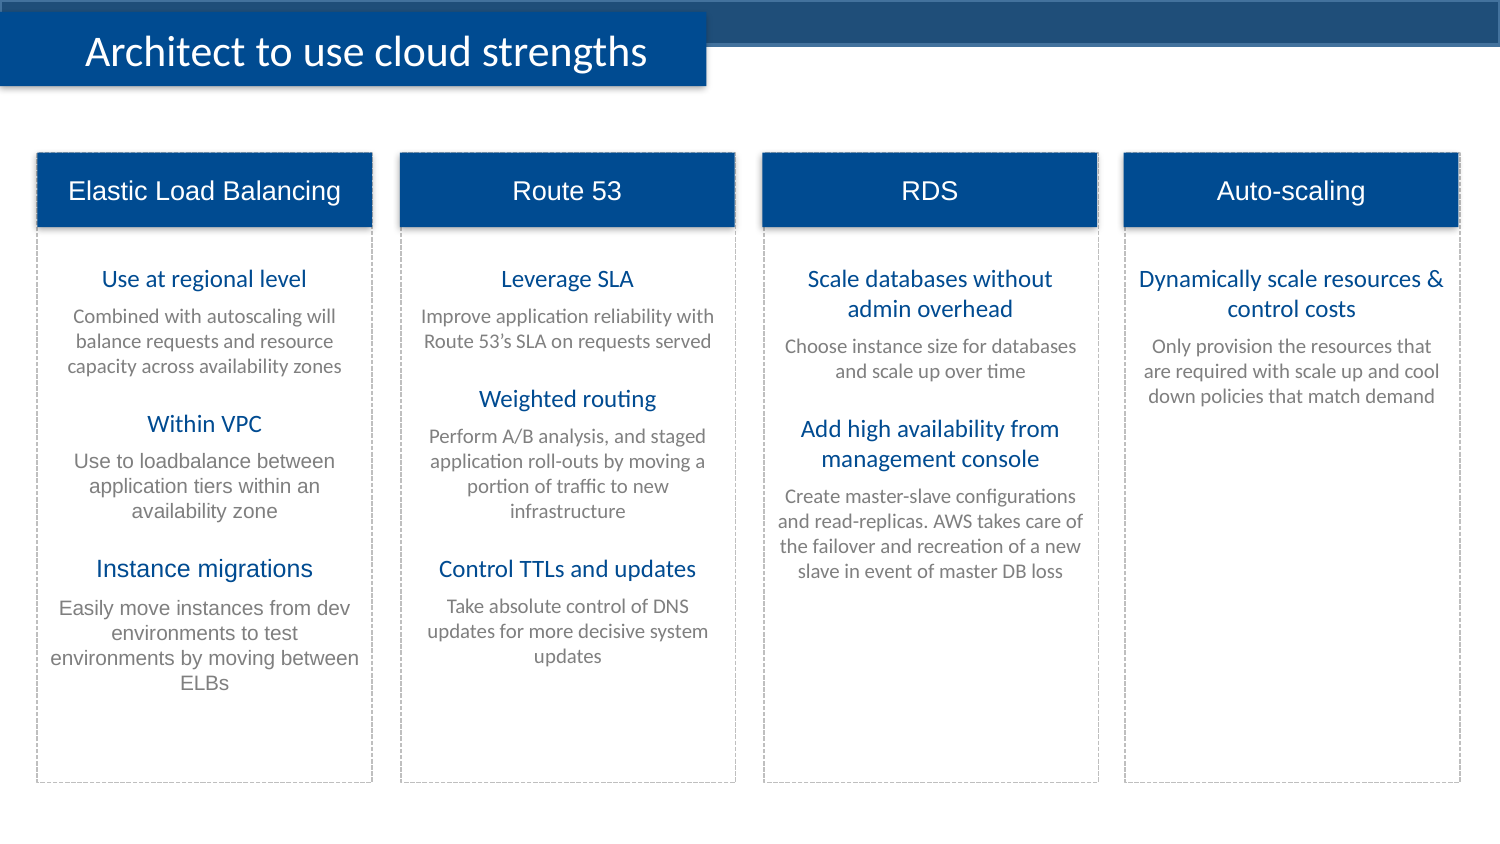

Architect to use cloud strengths

Elastic Load Balancing
Route 53
RDS
Auto-scaling
Dynamically scale resources & control costs

Only provision the resources that are required with scale up and cool down policies that match demand
Scale databases without admin overhead

Choose instance size for databases and scale up over time

Add high availability from management console

Create master-slave configurations and read-replicas. AWS takes care of the failover and recreation of a new slave in event of master DB loss
Use at regional level

Combined with autoscaling will balance requests and resource capacity across availability zones

Within VPC

Use to loadbalance between application tiers within an availability zone

Instance migrations

Easily move instances from dev environments to test environments by moving between ELBs

Leverage SLA

Improve application reliability with Route 53’s SLA on requests served

Weighted routing

Perform A/B analysis, and staged application roll-outs by moving a portion of traffic to new infrastructure

Control TTLs and updates

Take absolute control of DNS updates for more decisive system updates